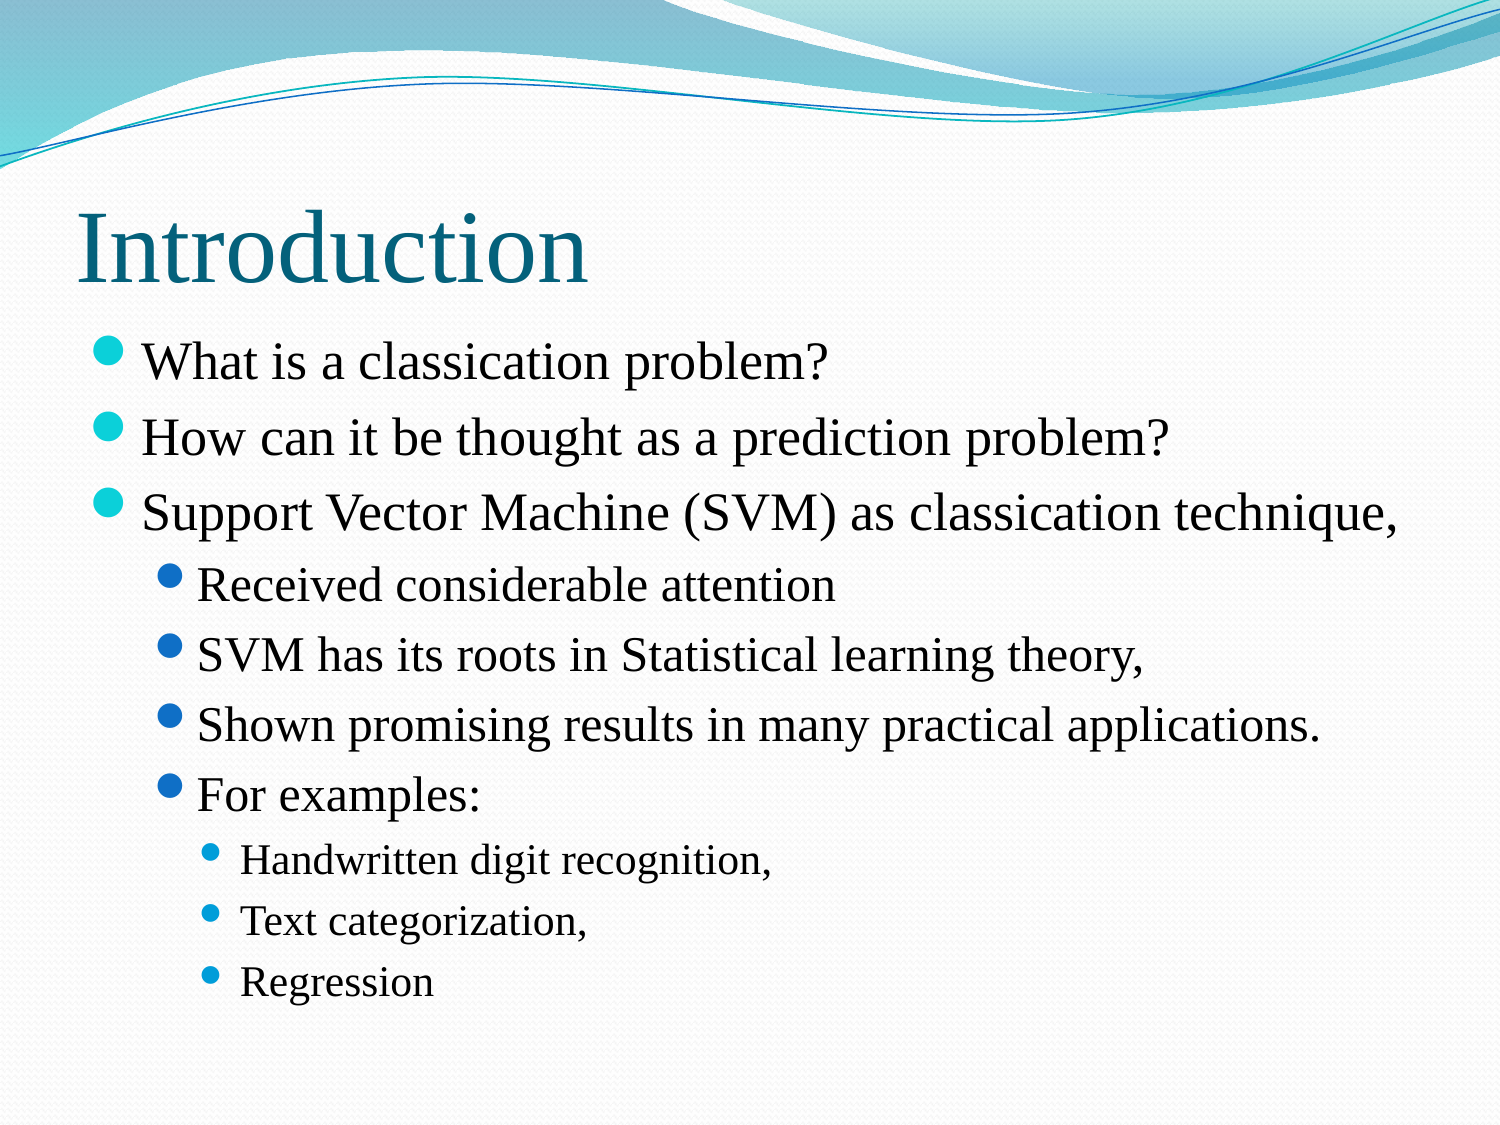

# Introduction
What is a classication problem?
How can it be thought as a prediction problem?
Support Vector Machine (SVM) as classication technique,
Received considerable attention
SVM has its roots in Statistical learning theory,
Shown promising results in many practical applications.
For examples:
Handwritten digit recognition,
Text categorization,
Regression